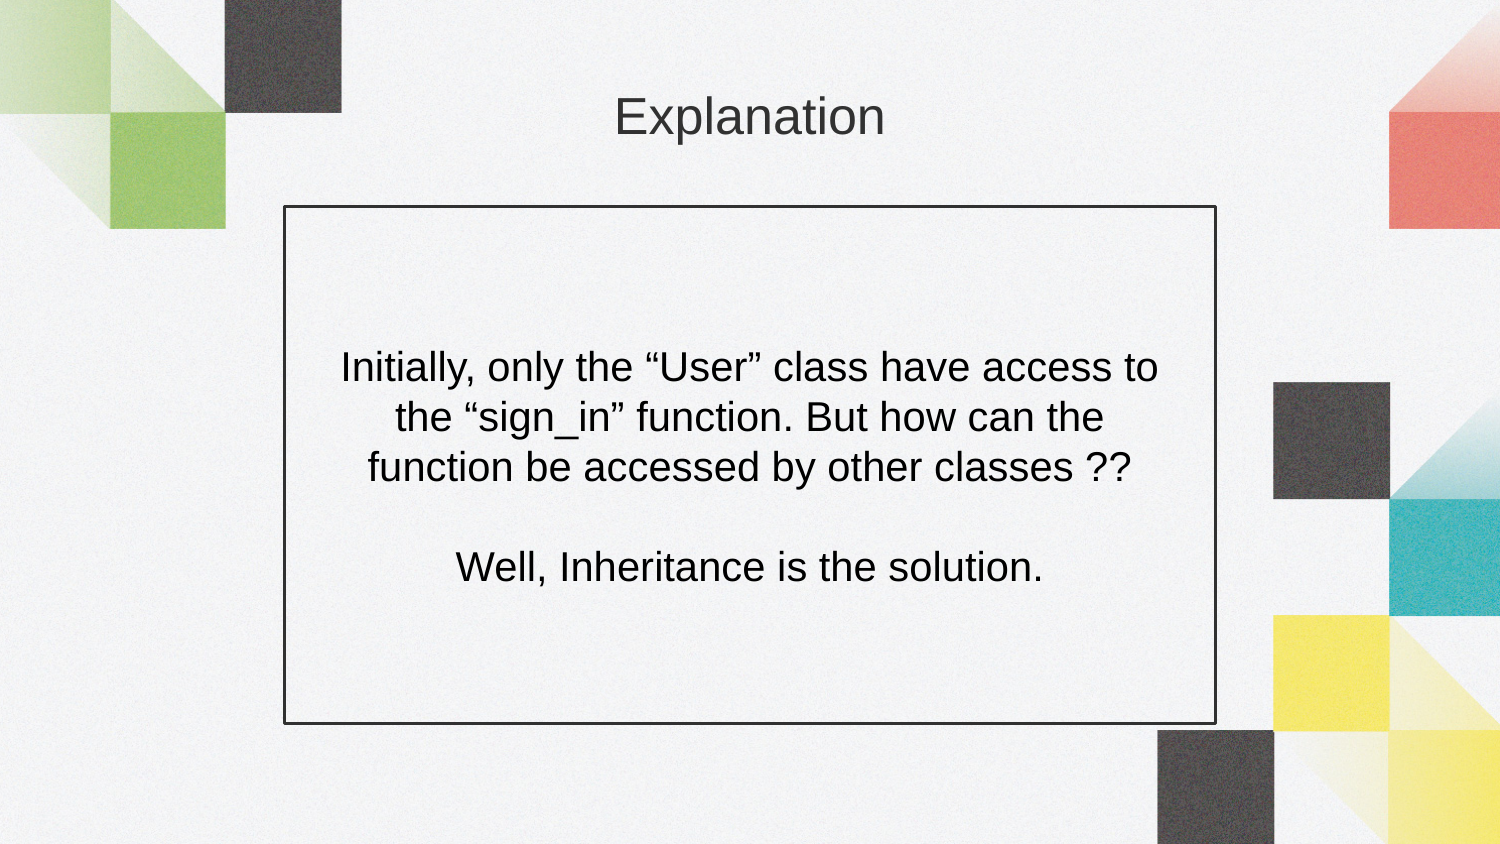

# Explanation
Initially, only the “User” class have access to the “sign_in” function. But how can the function be accessed by other classes ??

Well, Inheritance is the solution.